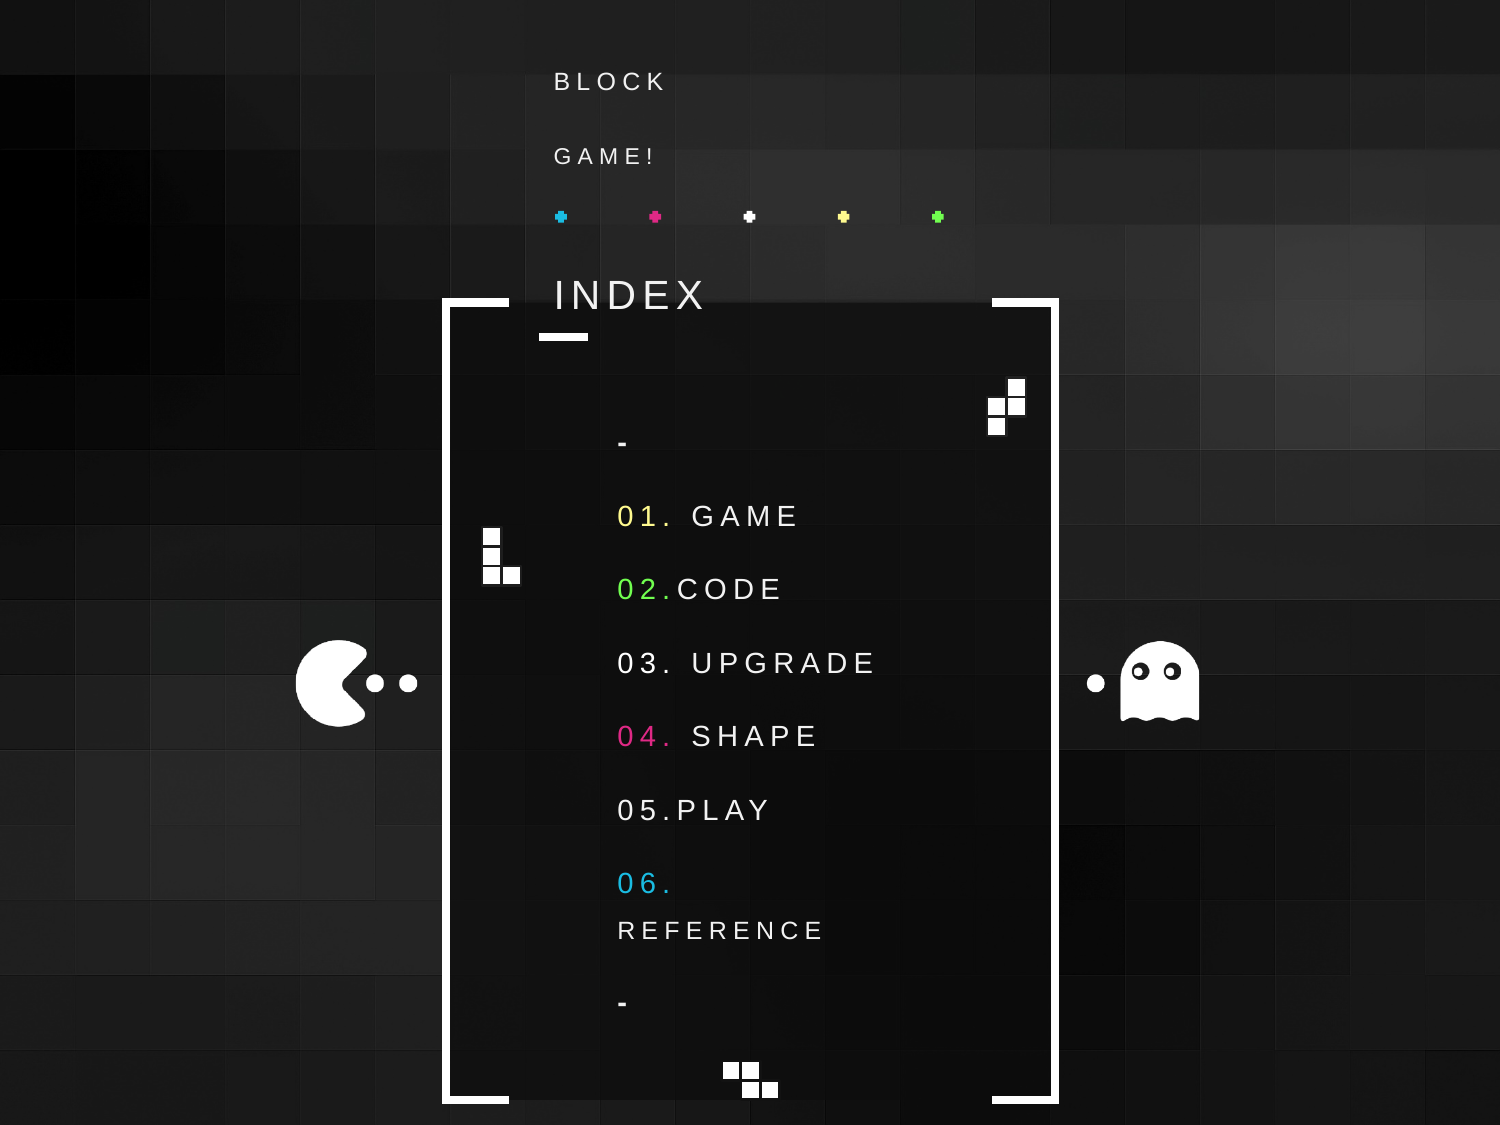

BLOCK
GAME!
INDEX
-
01. GAME
02.CODE
03. UPGRADE
04. SHAPE
05.PLAY
06. REFERENCE
-